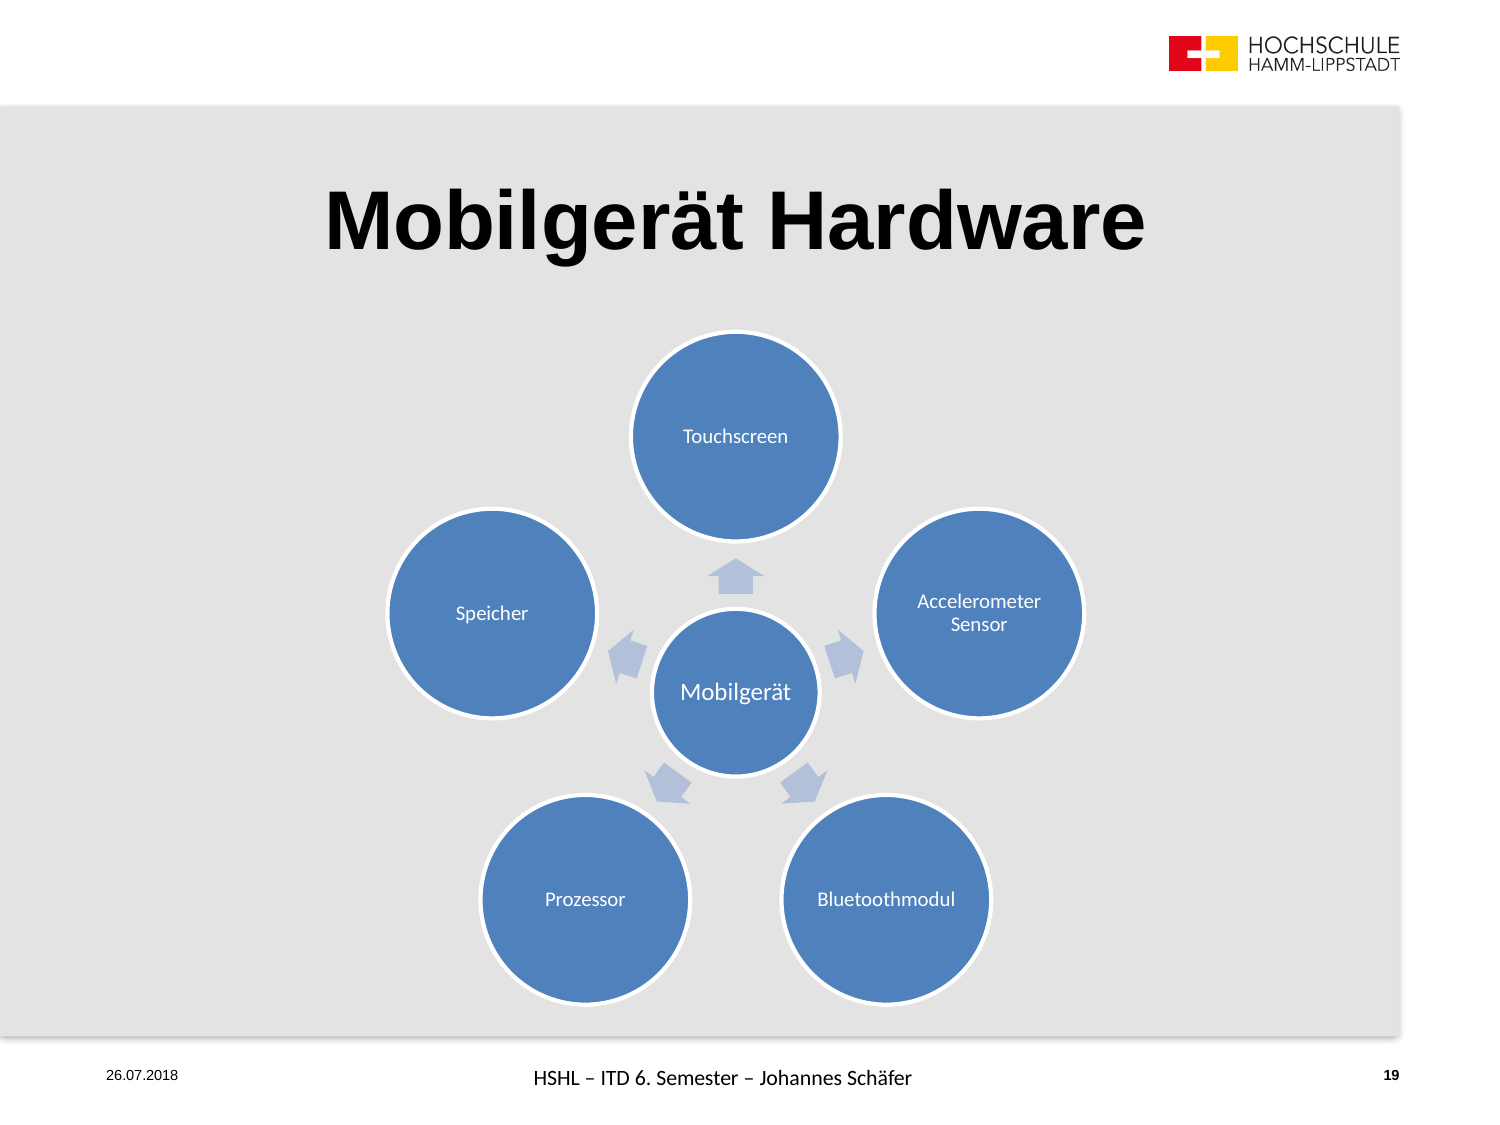

# Mobilgerät Hardware
Mobilgerät

Touchscreen

Accelerometer Sensor

Bluetoothmodul

Prozessor

Speicher
HSHL – ITD 6. Semester – Johannes Schäfer
26.07.2018
19